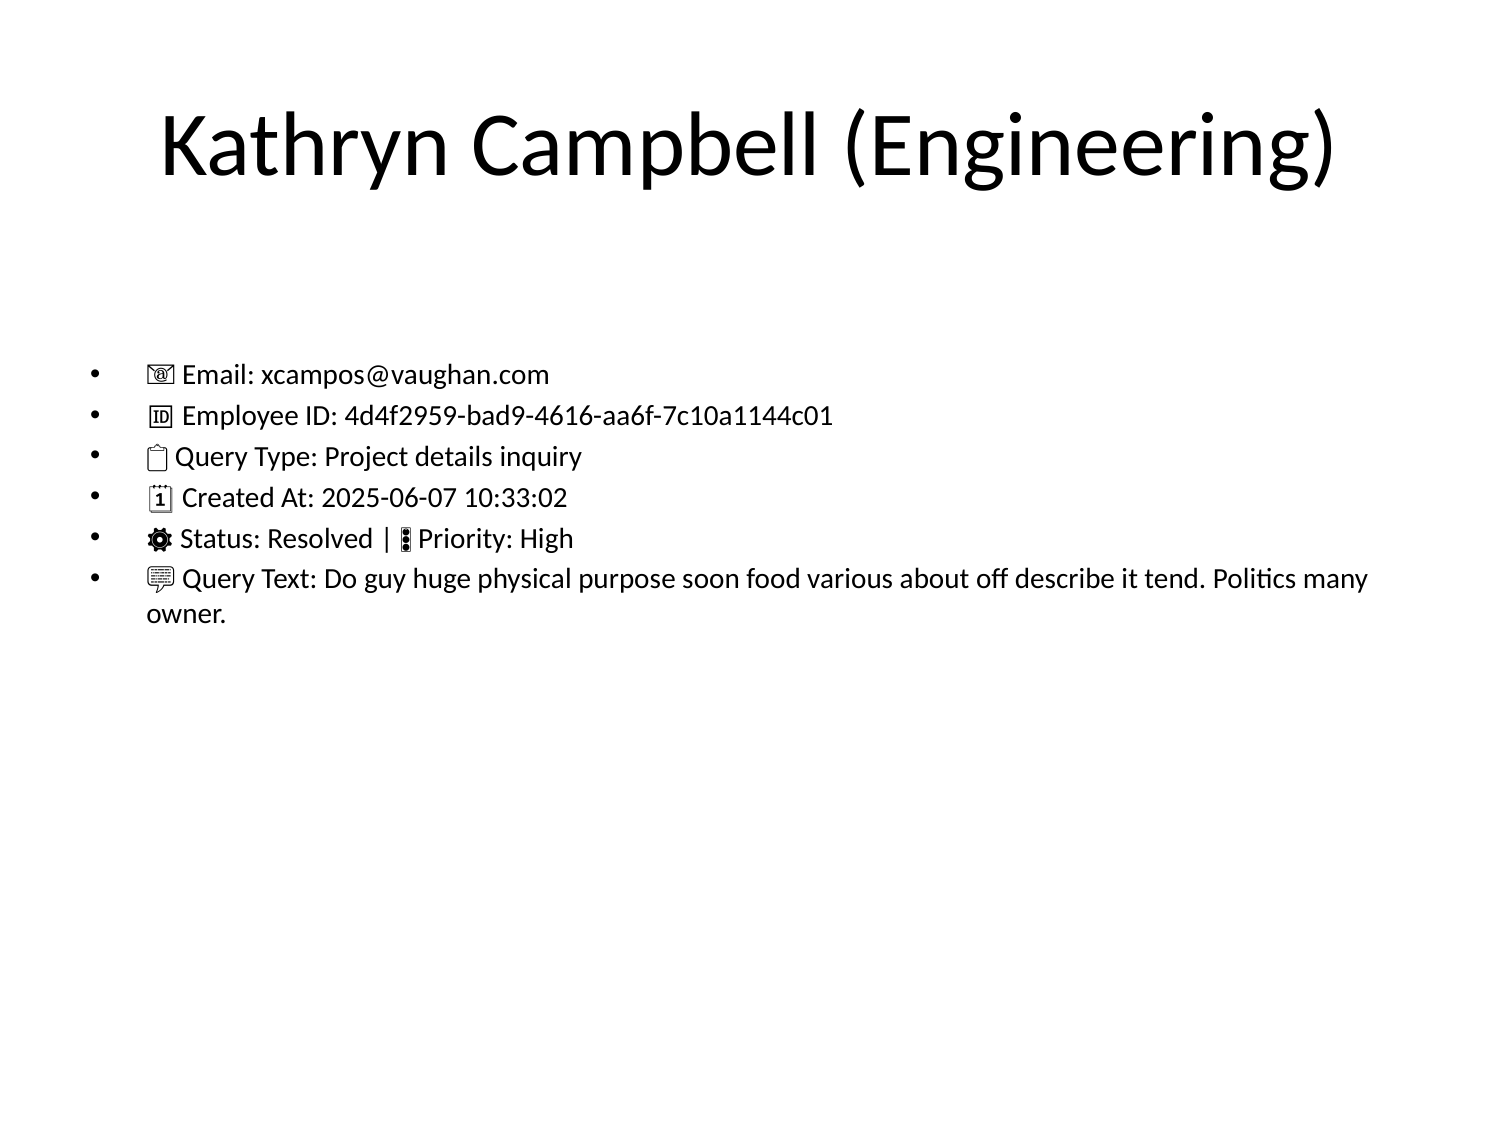

# Kathryn Campbell (Engineering)

📧 Email: xcampos@vaughan.com
🆔 Employee ID: 4d4f2959-bad9-4616-aa6f-7c10a1144c01
📋 Query Type: Project details inquiry
🗓 Created At: 2025-06-07 10:33:02
⚙ Status: Resolved | 🚦 Priority: High
💬 Query Text: Do guy huge physical purpose soon food various about off describe it tend. Politics many owner.